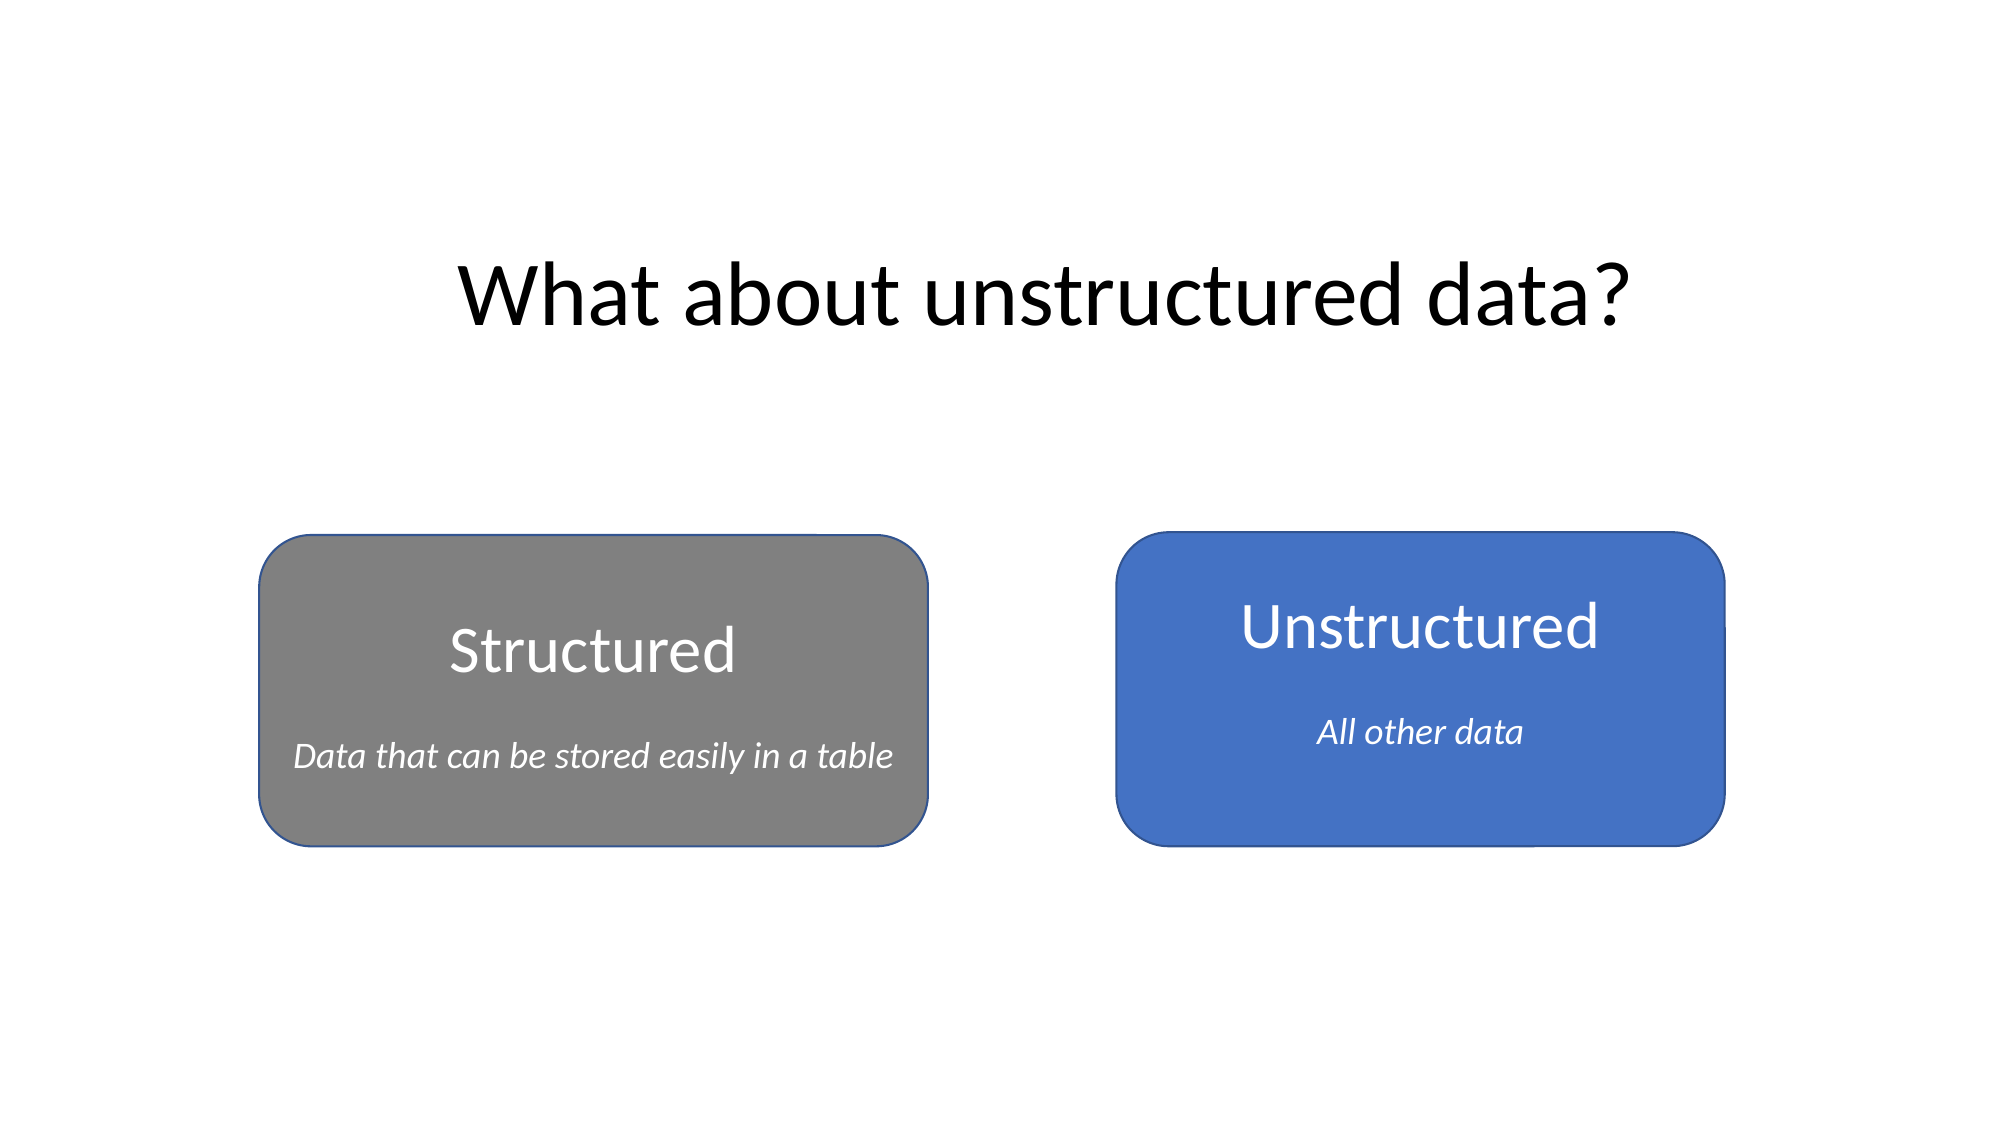

# What about unstructured data?
Unstructured

All other data

Structured

Data that can be stored easily in a table